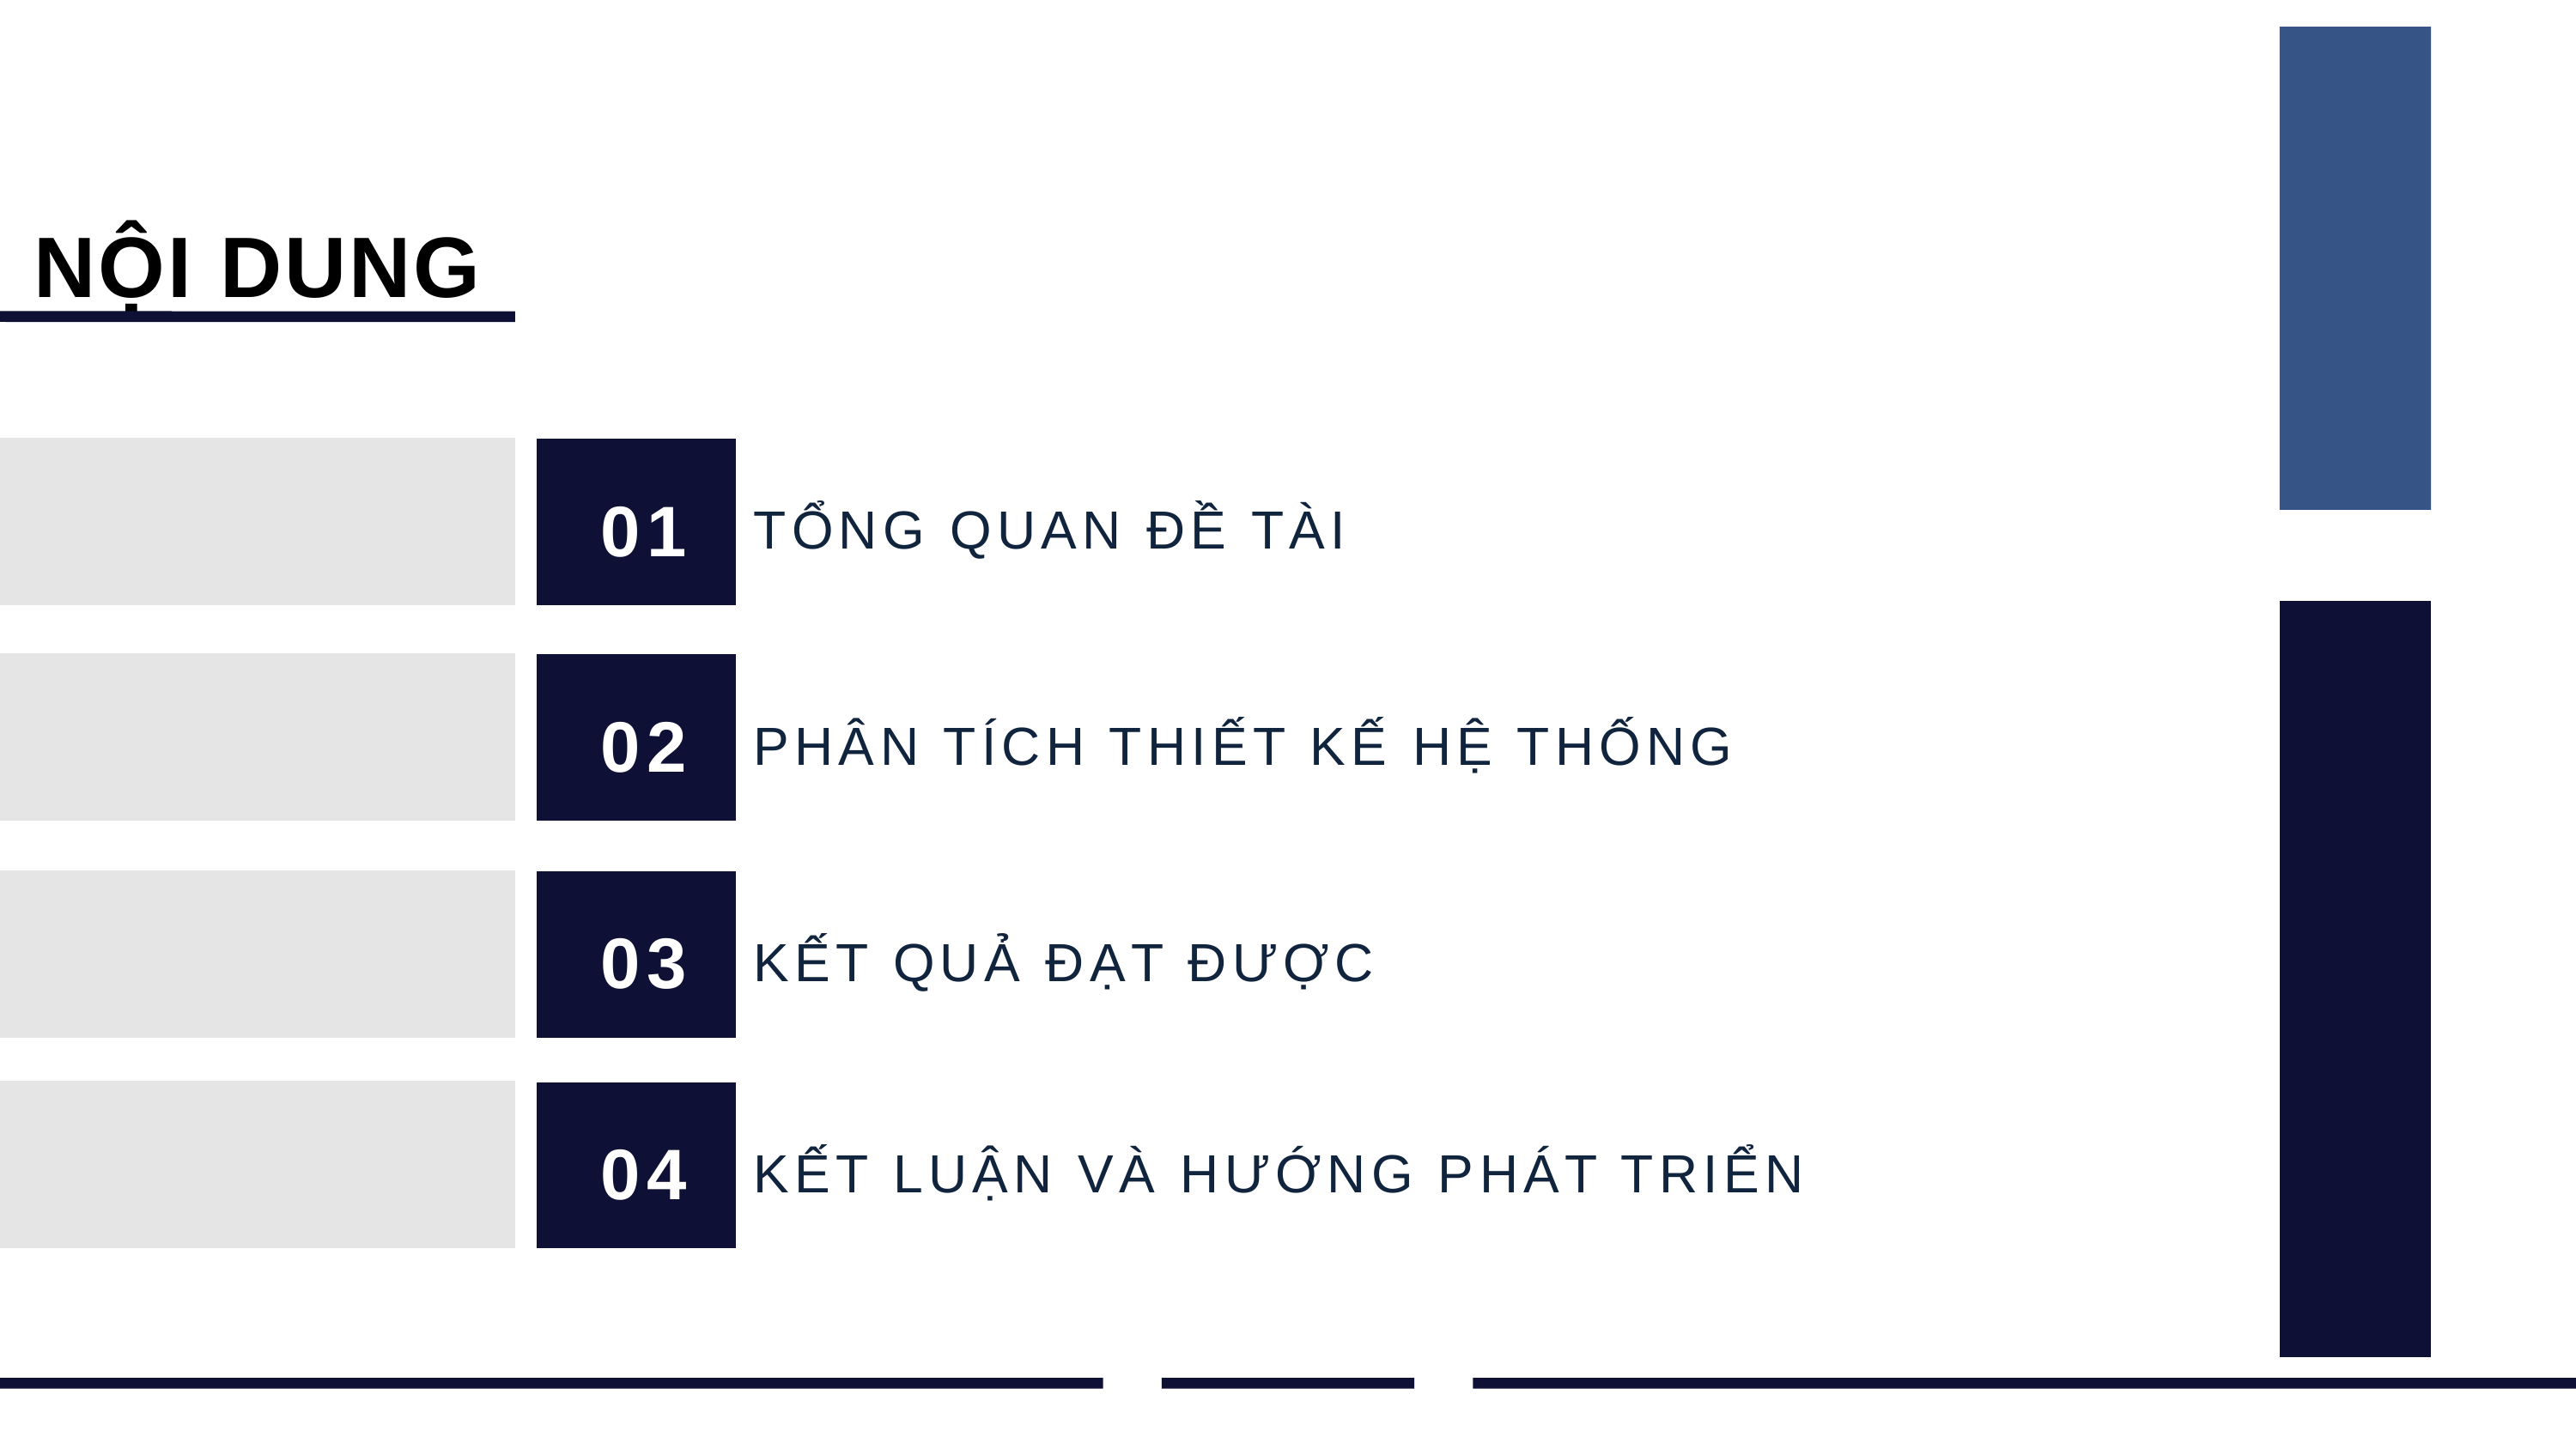

NỘI DUNG

01

TỔNG QUAN ĐỀ TÀI

02

PHÂN TÍCH THIẾT KẾ HỆ THỐNG

03

KẾT QUẢ ĐẠT ĐƯỢC

04

KẾT LUẬN VÀ HƯỚNG PHÁT TRIỂN